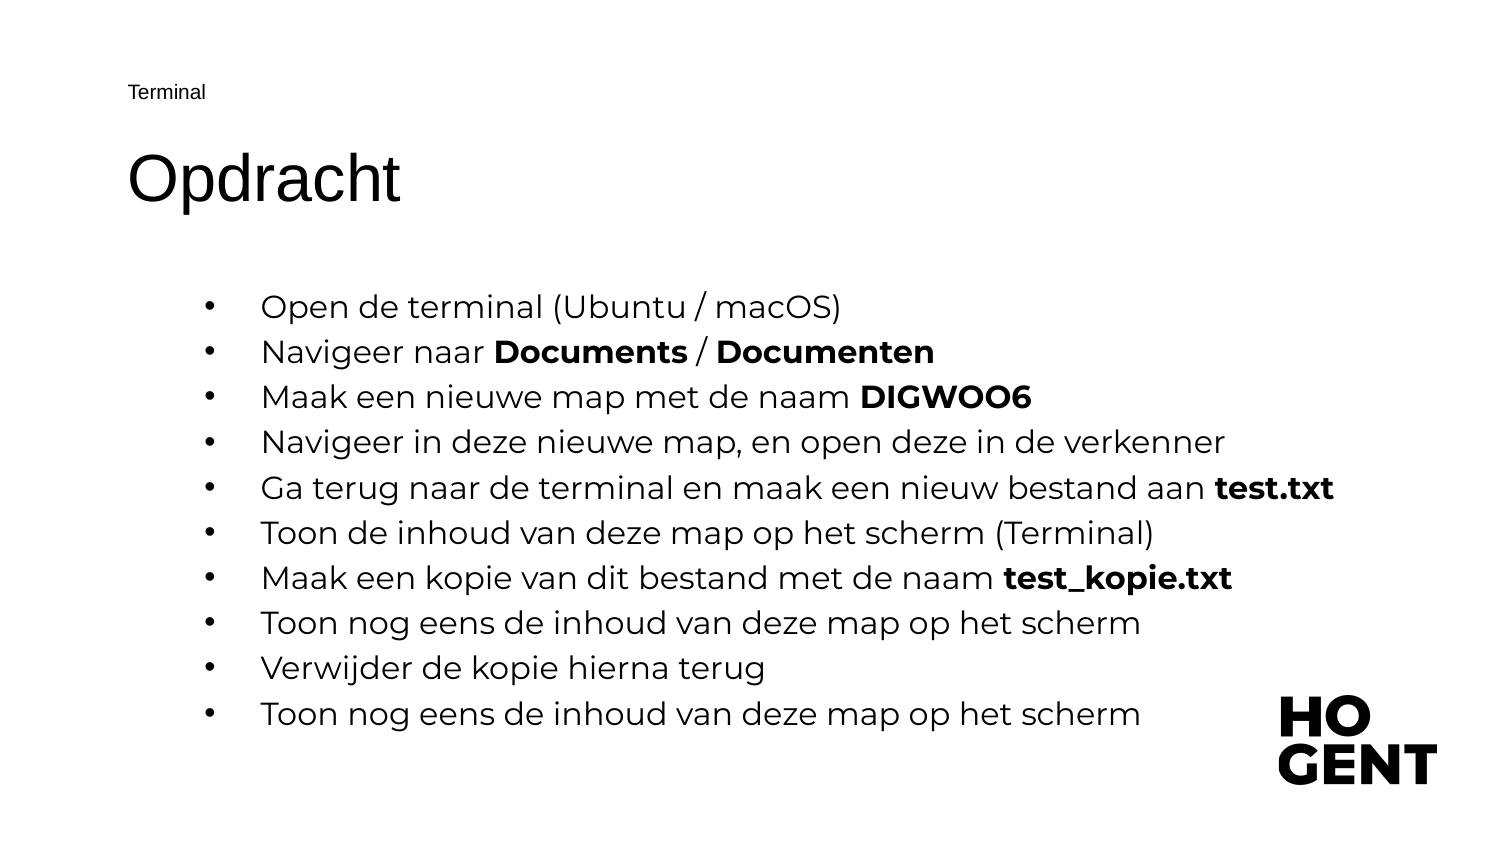

Terminal
# Opdracht
Open de terminal (Ubuntu / macOS)
Navigeer naar Documents / Documenten
Maak een nieuwe map met de naam DIGWOO6
Navigeer in deze nieuwe map, en open deze in de verkenner
Ga terug naar de terminal en maak een nieuw bestand aan test.txt
Toon de inhoud van deze map op het scherm (Terminal)
Maak een kopie van dit bestand met de naam test_kopie.txt
Toon nog eens de inhoud van deze map op het scherm
Verwijder de kopie hierna terug
Toon nog eens de inhoud van deze map op het scherm